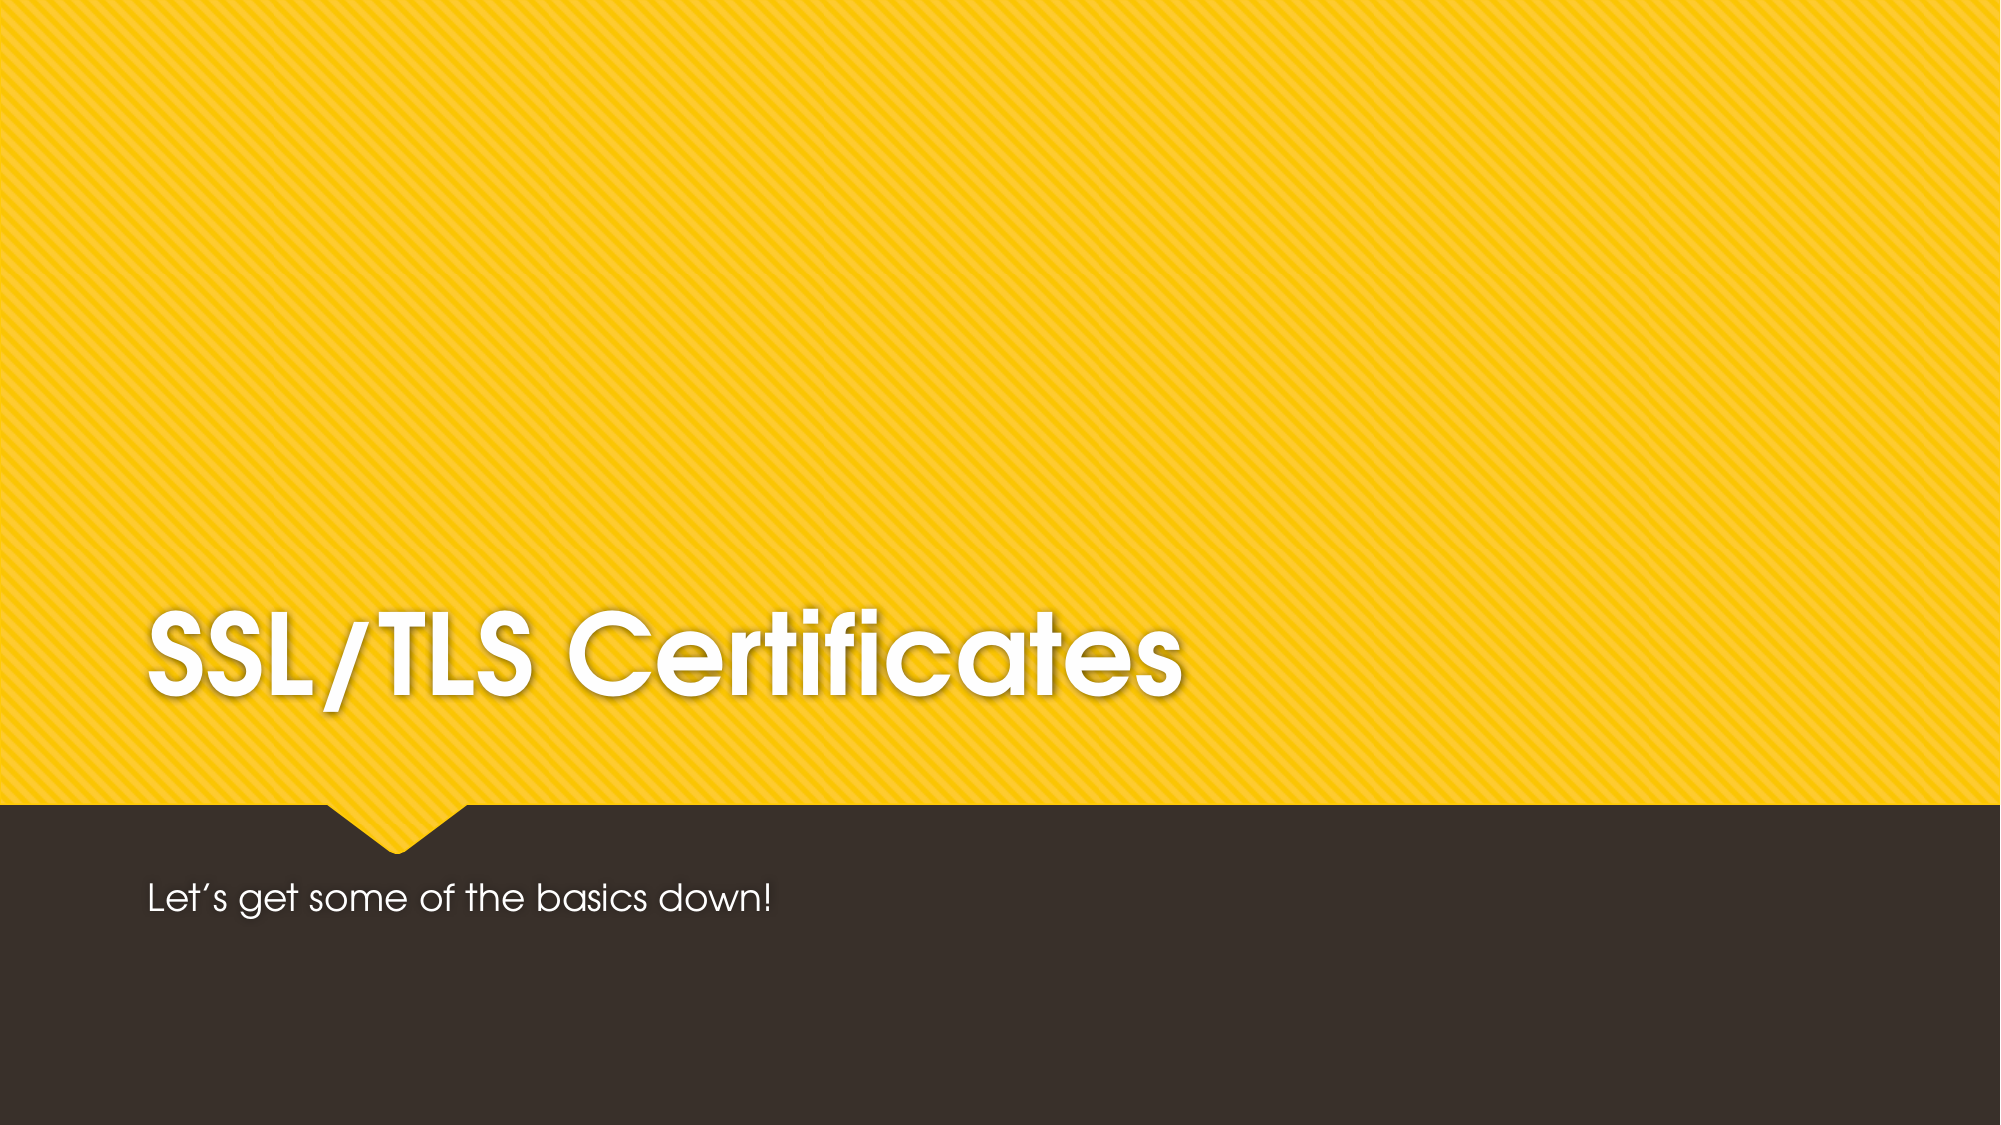

# SSL/TLS Certificates
Let’s get some of the basics down!